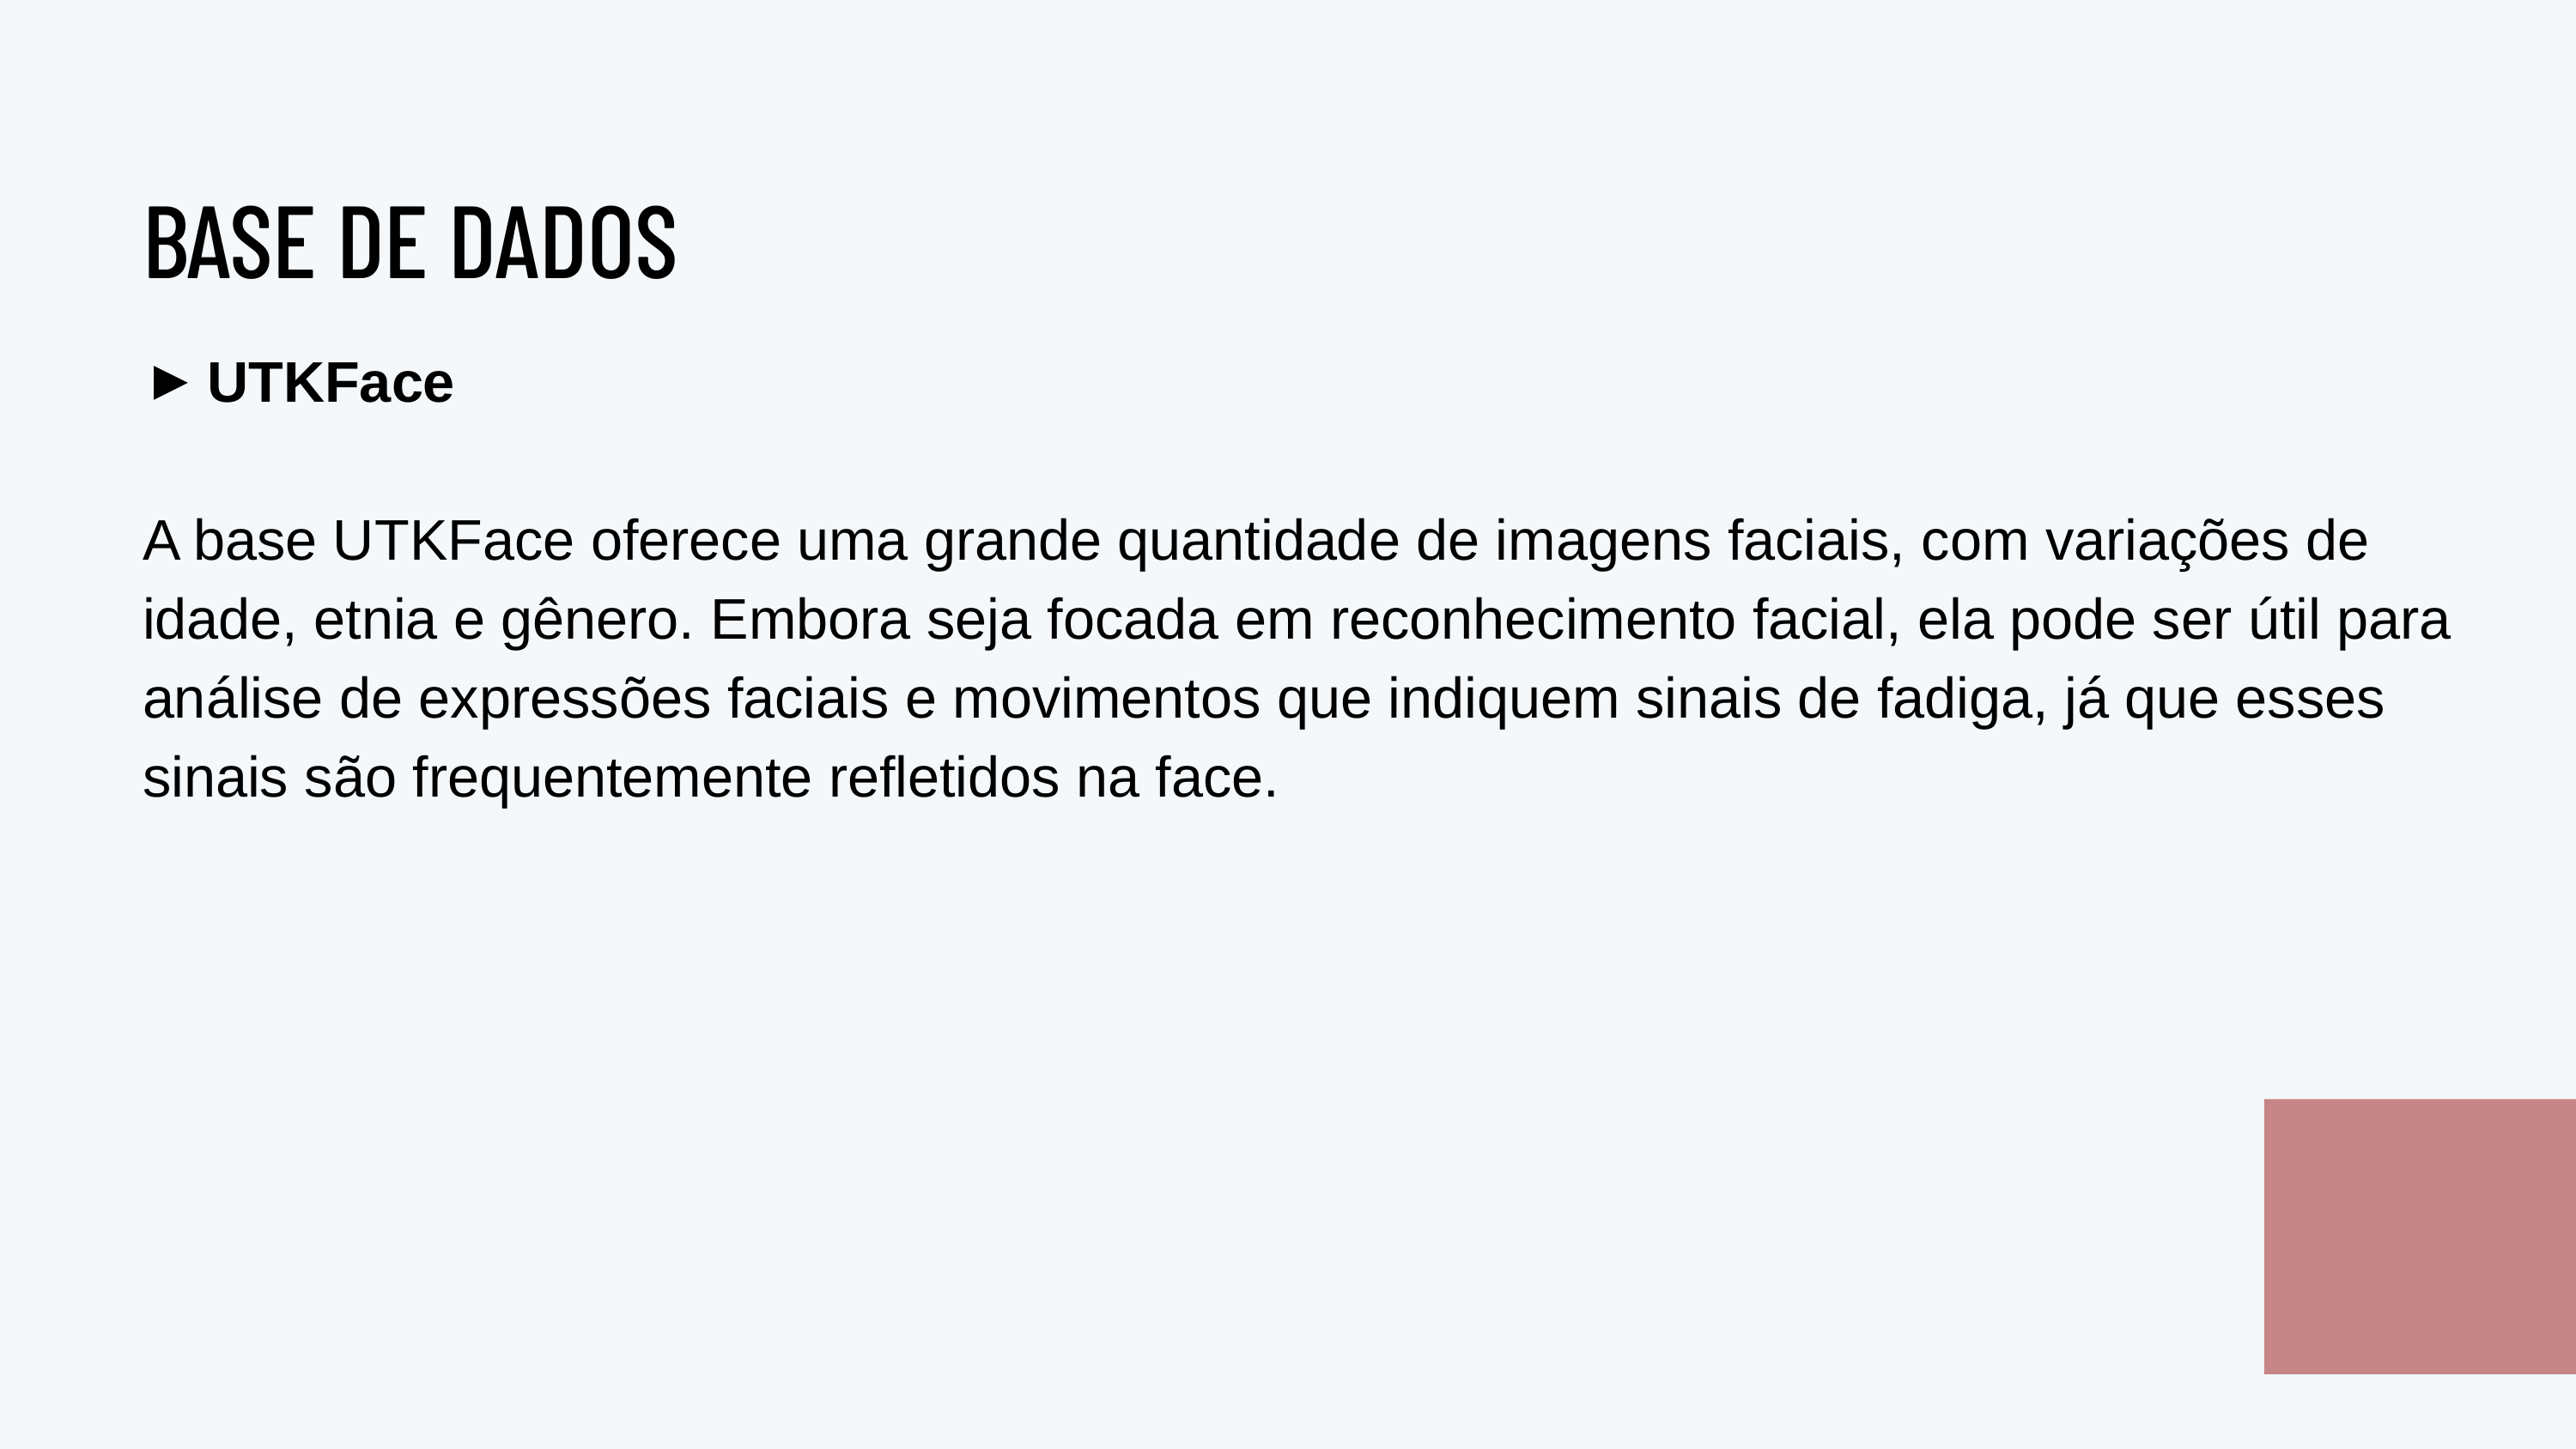

BASE DE DADOS
UTKFace

A base UTKFace oferece uma grande quantidade de imagens faciais, com variações de idade, etnia e gênero. Embora seja focada em reconhecimento facial, ela pode ser útil para análise de expressões faciais e movimentos que indiquem sinais de fadiga, já que esses sinais são frequentemente refletidos na face.